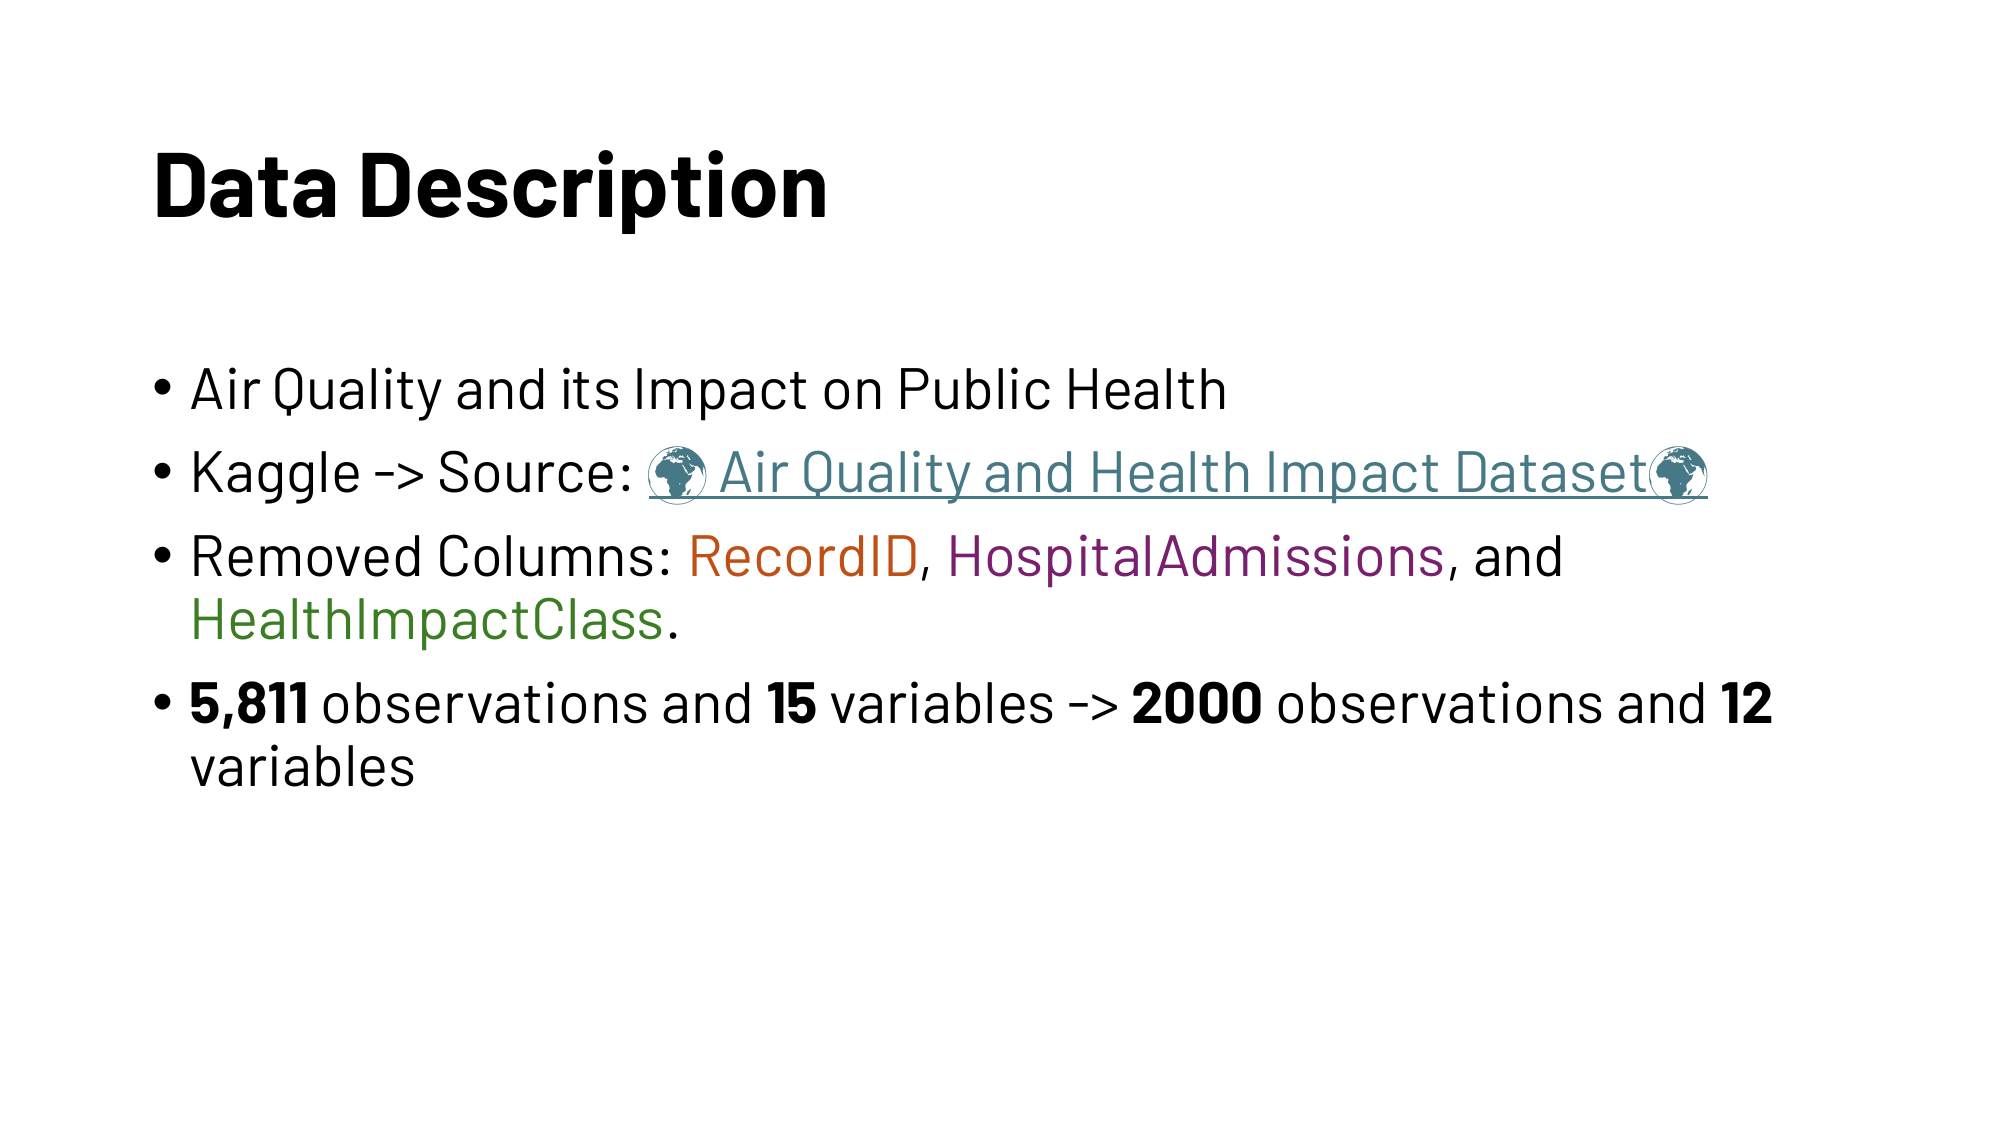

# Data Description
Air Quality and its Impact on Public Health
Kaggle -> Source: 🌍 Air Quality and Health Impact Dataset🌍
Removed Columns: RecordID, HospitalAdmissions, and HealthImpactClass.
5,811 observations and 15 variables -> 2000 observations and 12 variables